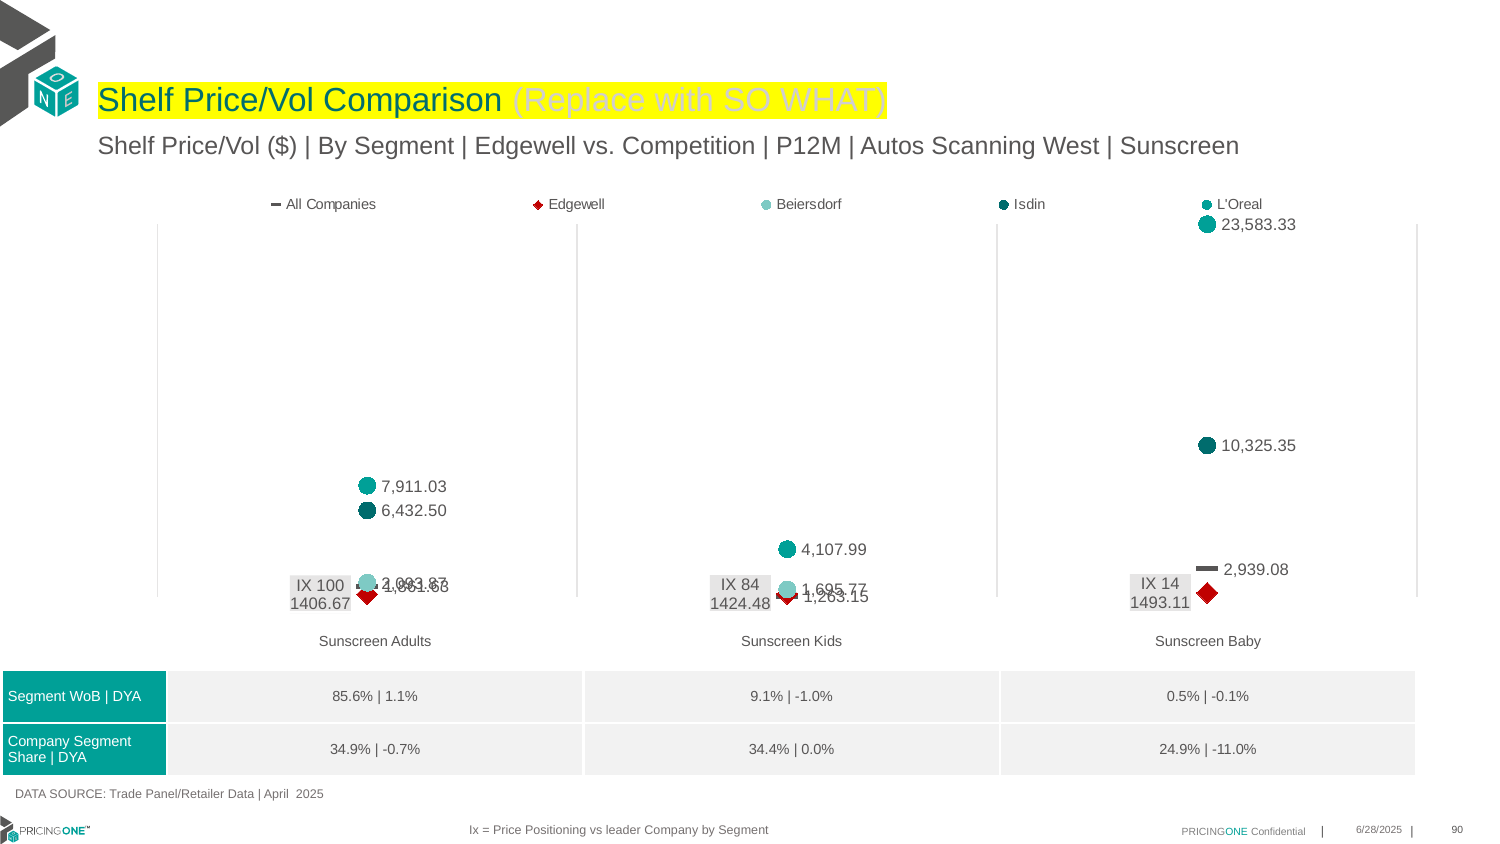

# Shelf Price/Vol Comparison (Replace with SO WHAT)
Shelf Price/Vol ($) | By Segment | Edgewell vs. Competition | P12M | Autos Scanning West | Sunscreen

### Chart

| Category | All Companies | Edgewell | Beiersdorf | Isdin | L'Oreal |
|---|---|---|---|---|---|
| IX 100 | 1861.63 | 1406.67 | 2093.87 | 6432.5 | 7911.03 |
| IX 84 | 1263.15 | 1424.48 | 1695.77 | None | 4107.99 |
| IX 14 | 2939.08 | 1493.11 | None | 10325.35 | 23583.33 |
|  | Sunscreen Adults | Sunscreen Kids | Sunscreen Baby |
| --- | --- | --- | --- |
| Segment WoB | DYA | 85.6% | 1.1% | 9.1% | -1.0% | 0.5% | -0.1% |
| Company Segment Share | DYA | 34.9% | -0.7% | 34.4% | 0.0% | 24.9% | -11.0% |
DATA SOURCE: Trade Panel/Retailer Data | April  2025
Ix = Price Positioning vs leader Company by Segment
6/28/2025
90